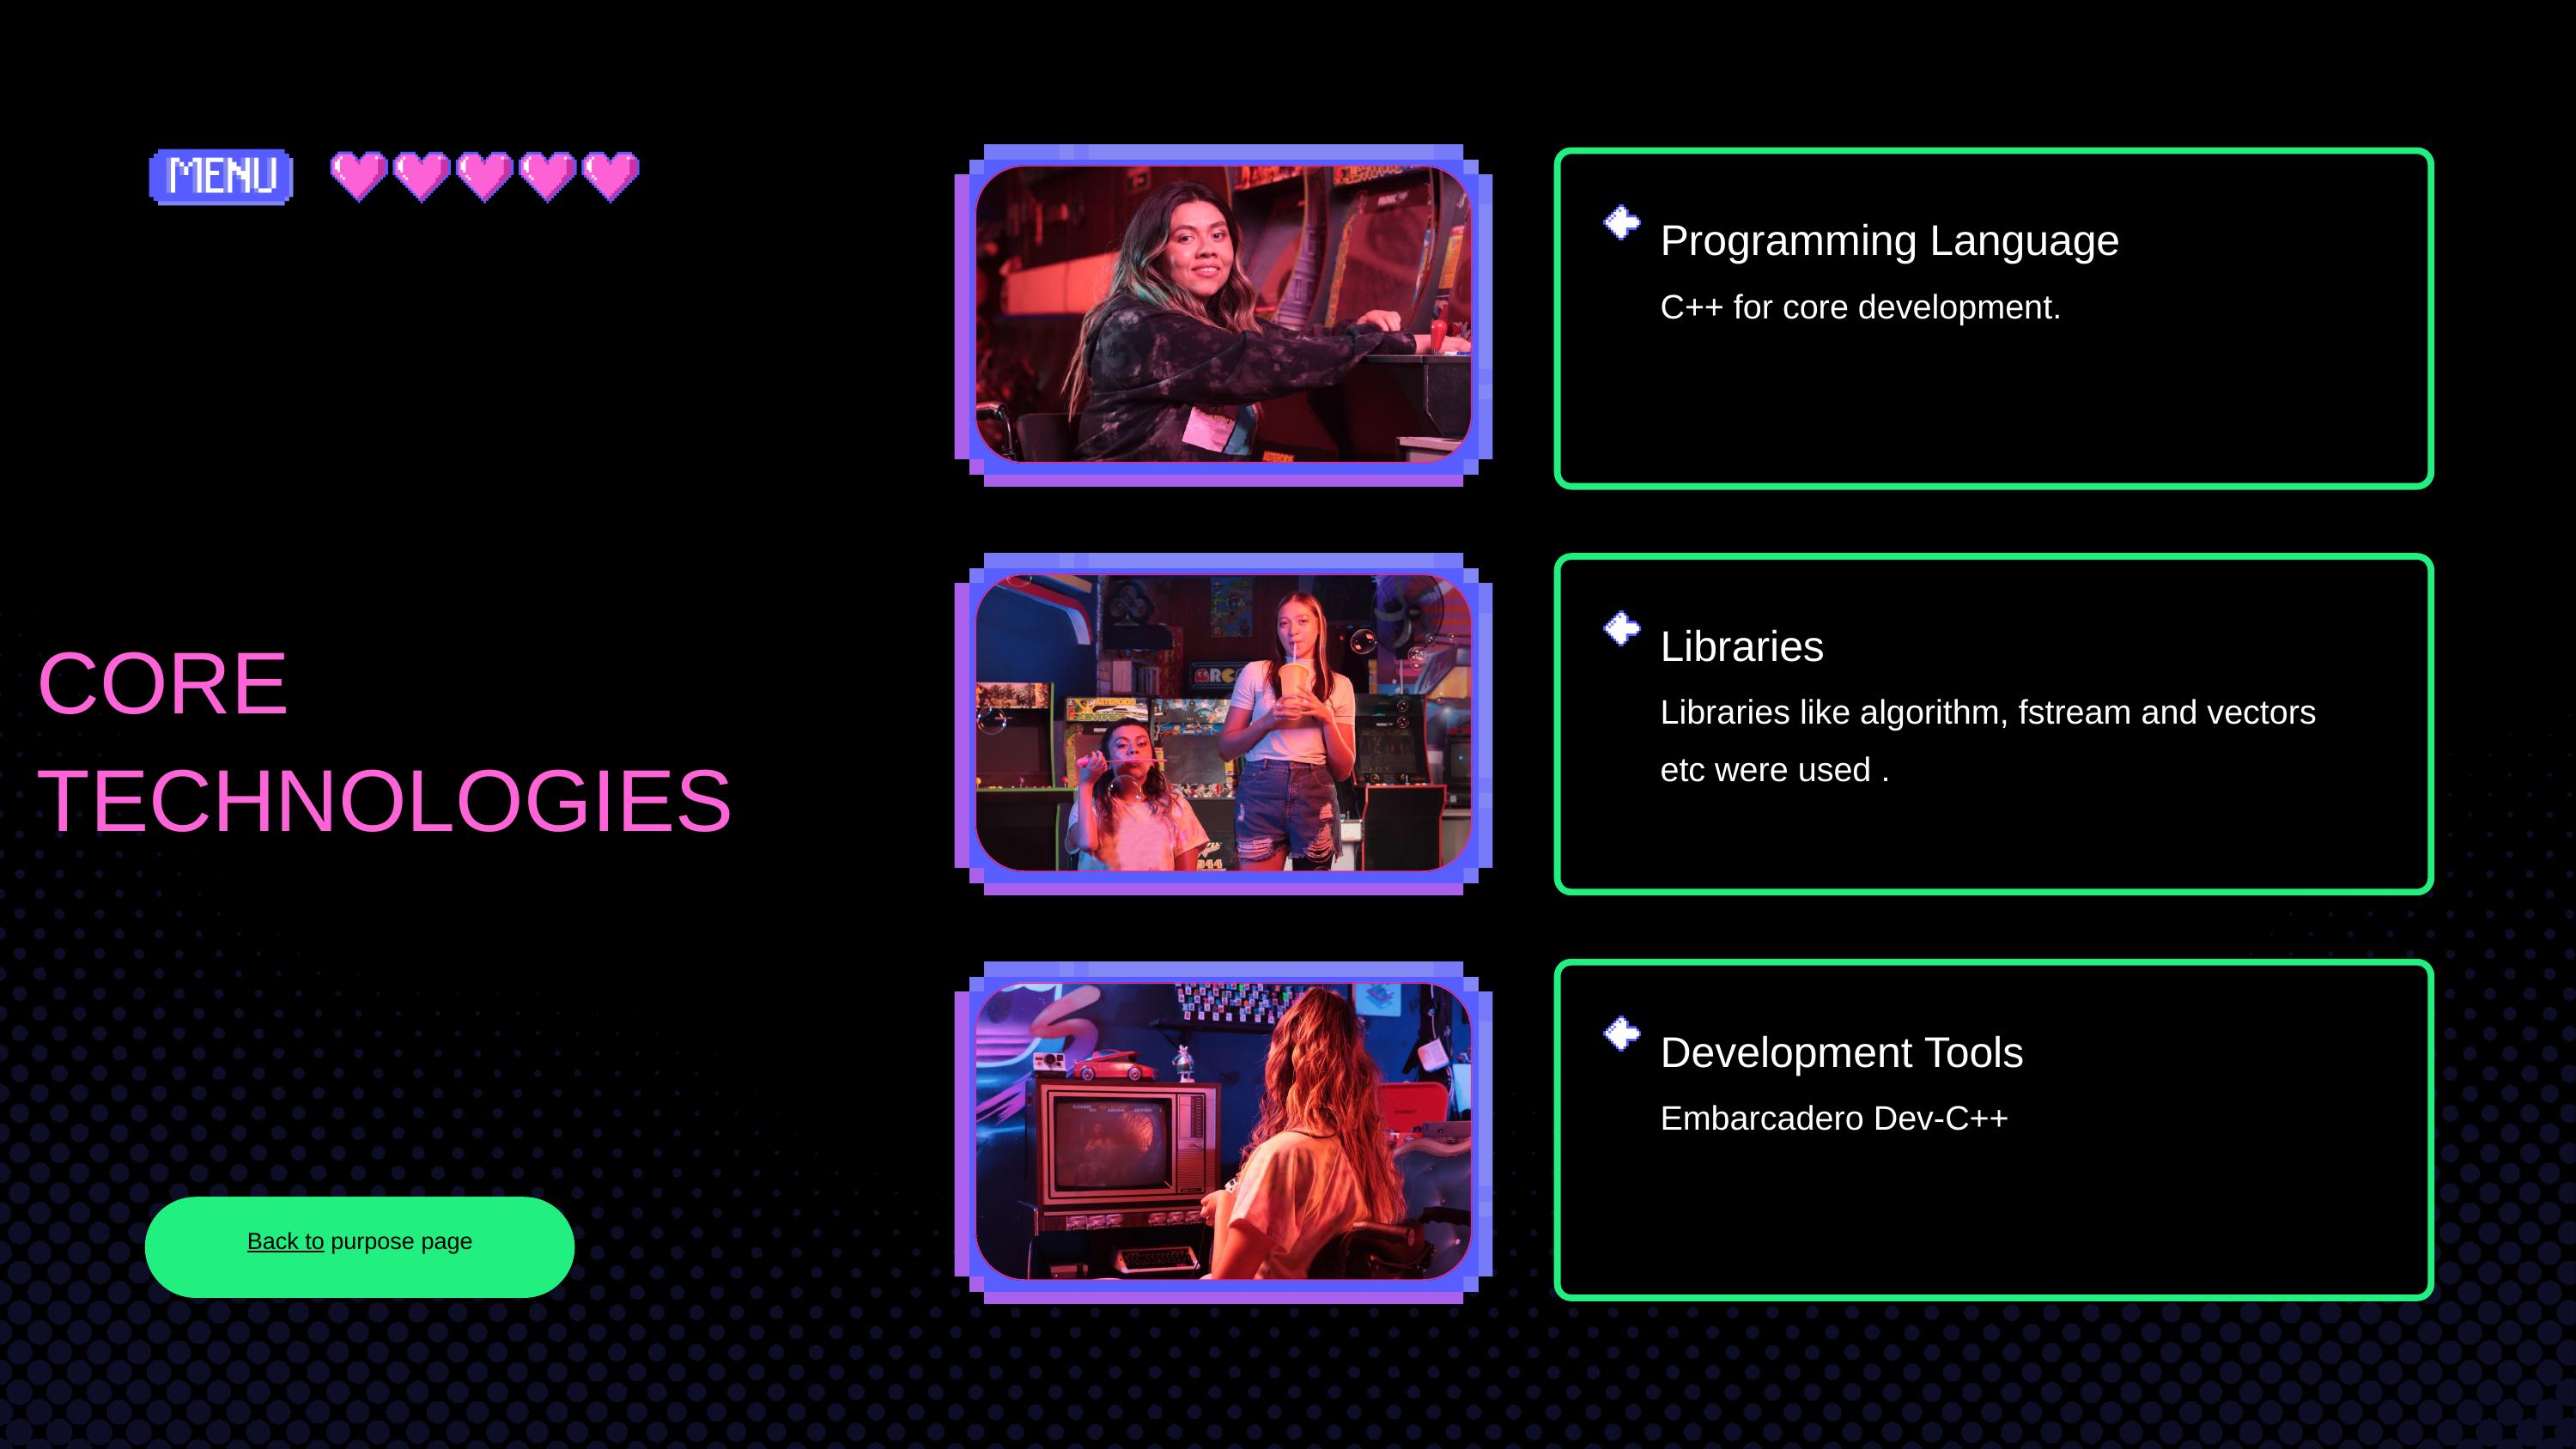

Programming Language
C++ for core development.

Libraries
Libraries like algorithm, fstream and vectors etc were used .

CORE TECHNOLOGIES

Development Tools
Embarcadero Dev-C++

Back to purpose page